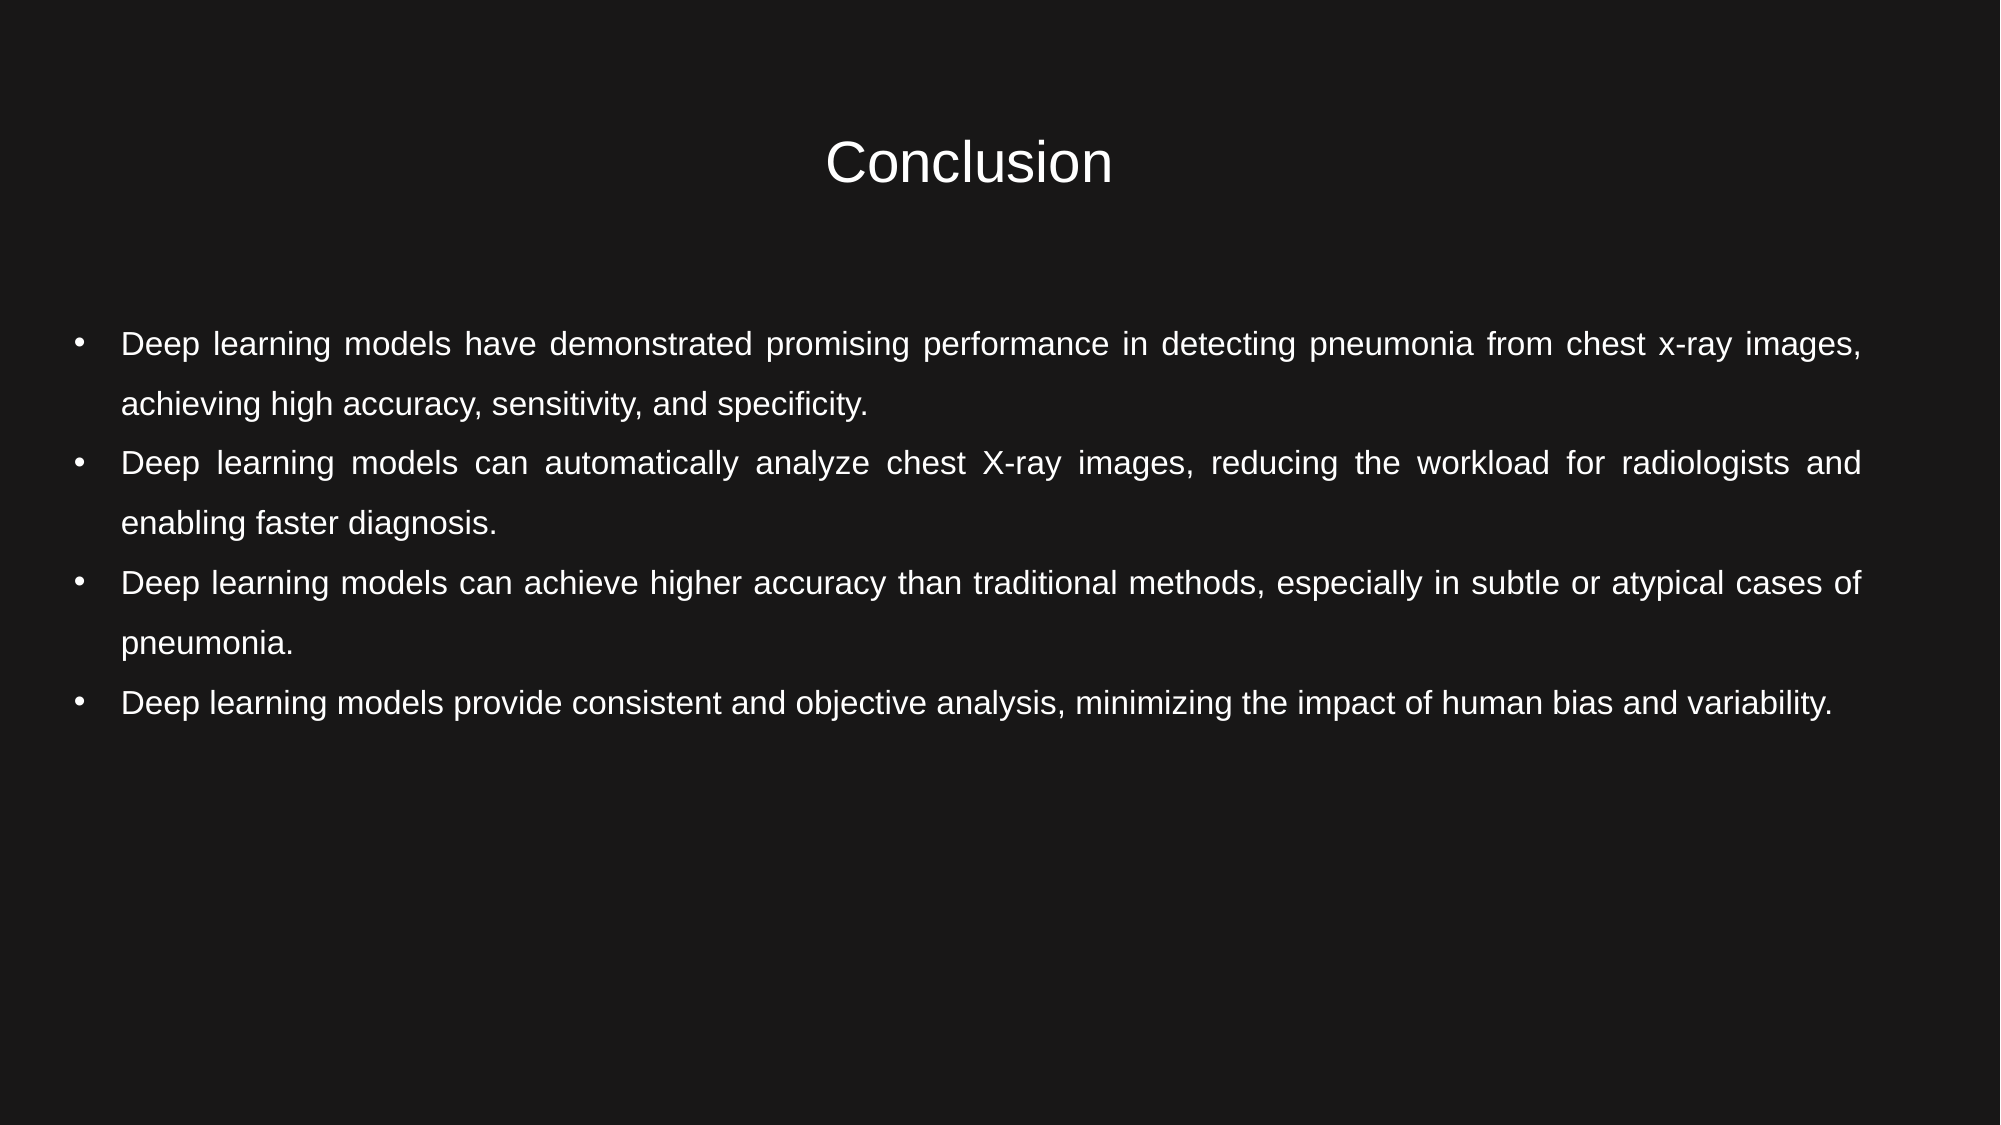

Conclusion
Deep learning models have demonstrated promising performance in detecting pneumonia from chest x-ray images, achieving high accuracy, sensitivity, and specificity.
Deep learning models can automatically analyze chest X-ray images, reducing the workload for radiologists and enabling faster diagnosis.
Deep learning models can achieve higher accuracy than traditional methods, especially in subtle or atypical cases of pneumonia.
Deep learning models provide consistent and objective analysis, minimizing the impact of human bias and variability.